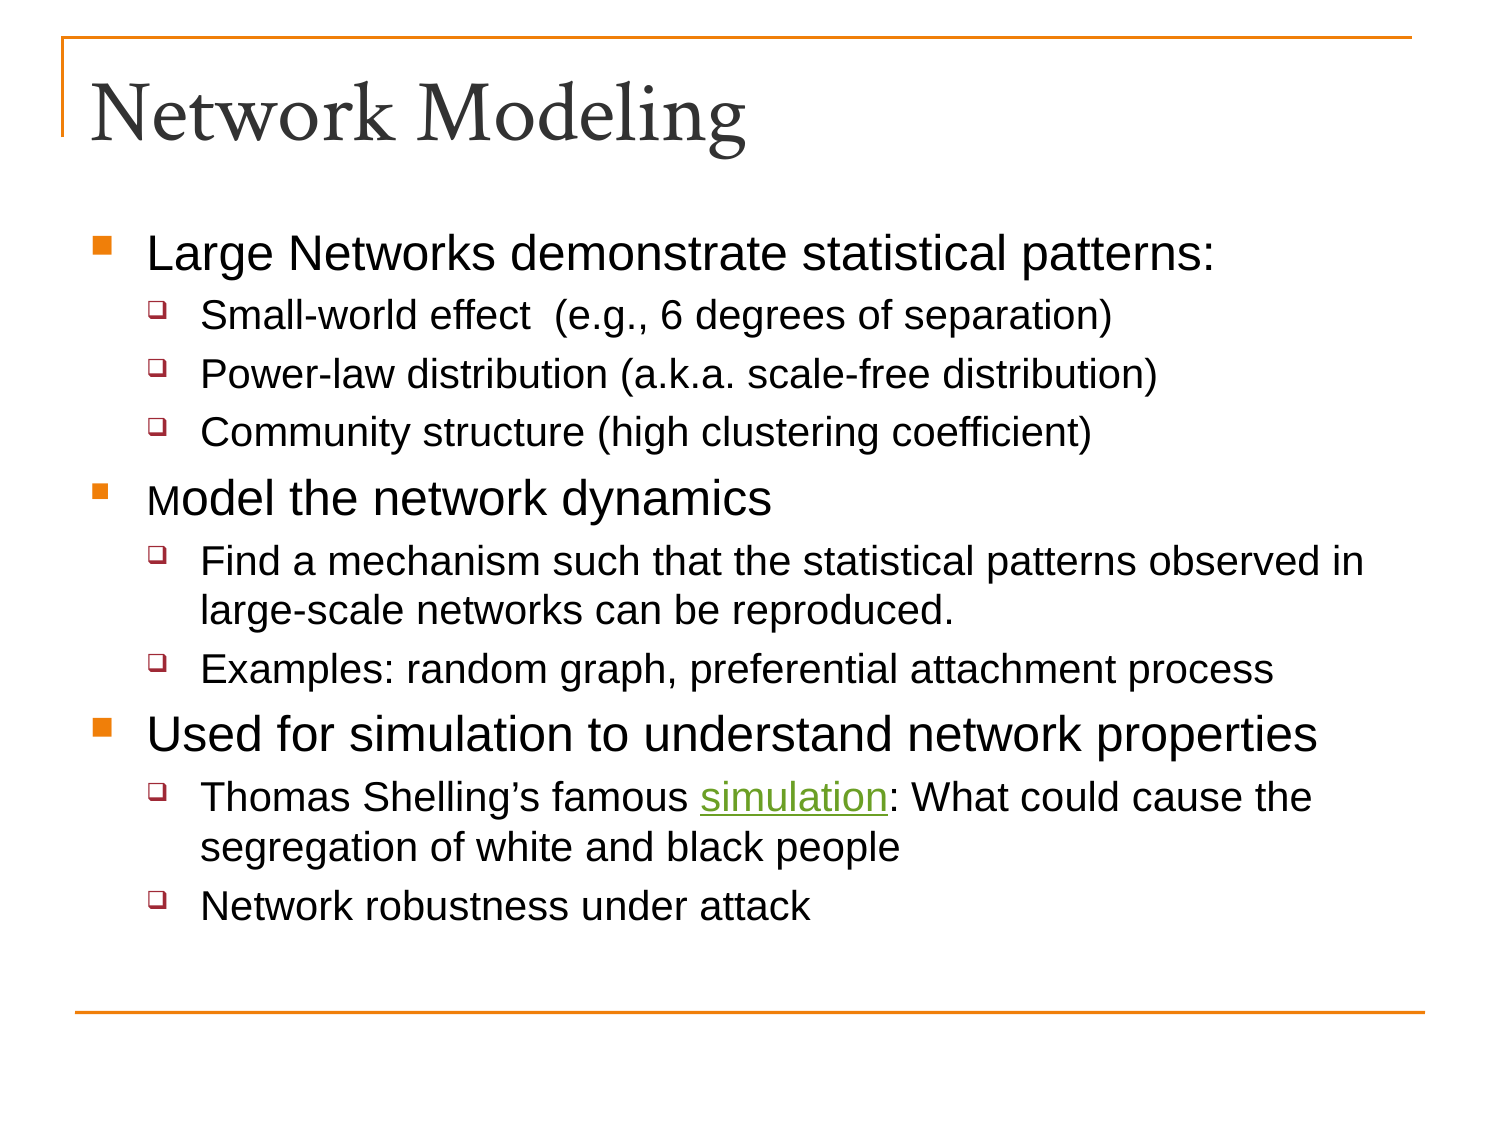

# Network Modeling
Large Networks demonstrate statistical patterns:
Small-world effect  (e.g., 6 degrees of separation)
Power-law distribution (a.k.a. scale-free distribution)
Community structure (high clustering coefficient)
Model the network dynamics
Find a mechanism such that the statistical patterns observed in large-scale networks can be reproduced.
Examples: random graph, preferential attachment process
Used for simulation to understand network properties
Thomas Shelling’s famous simulation: What could cause the segregation of white and black people
Network robustness under attack